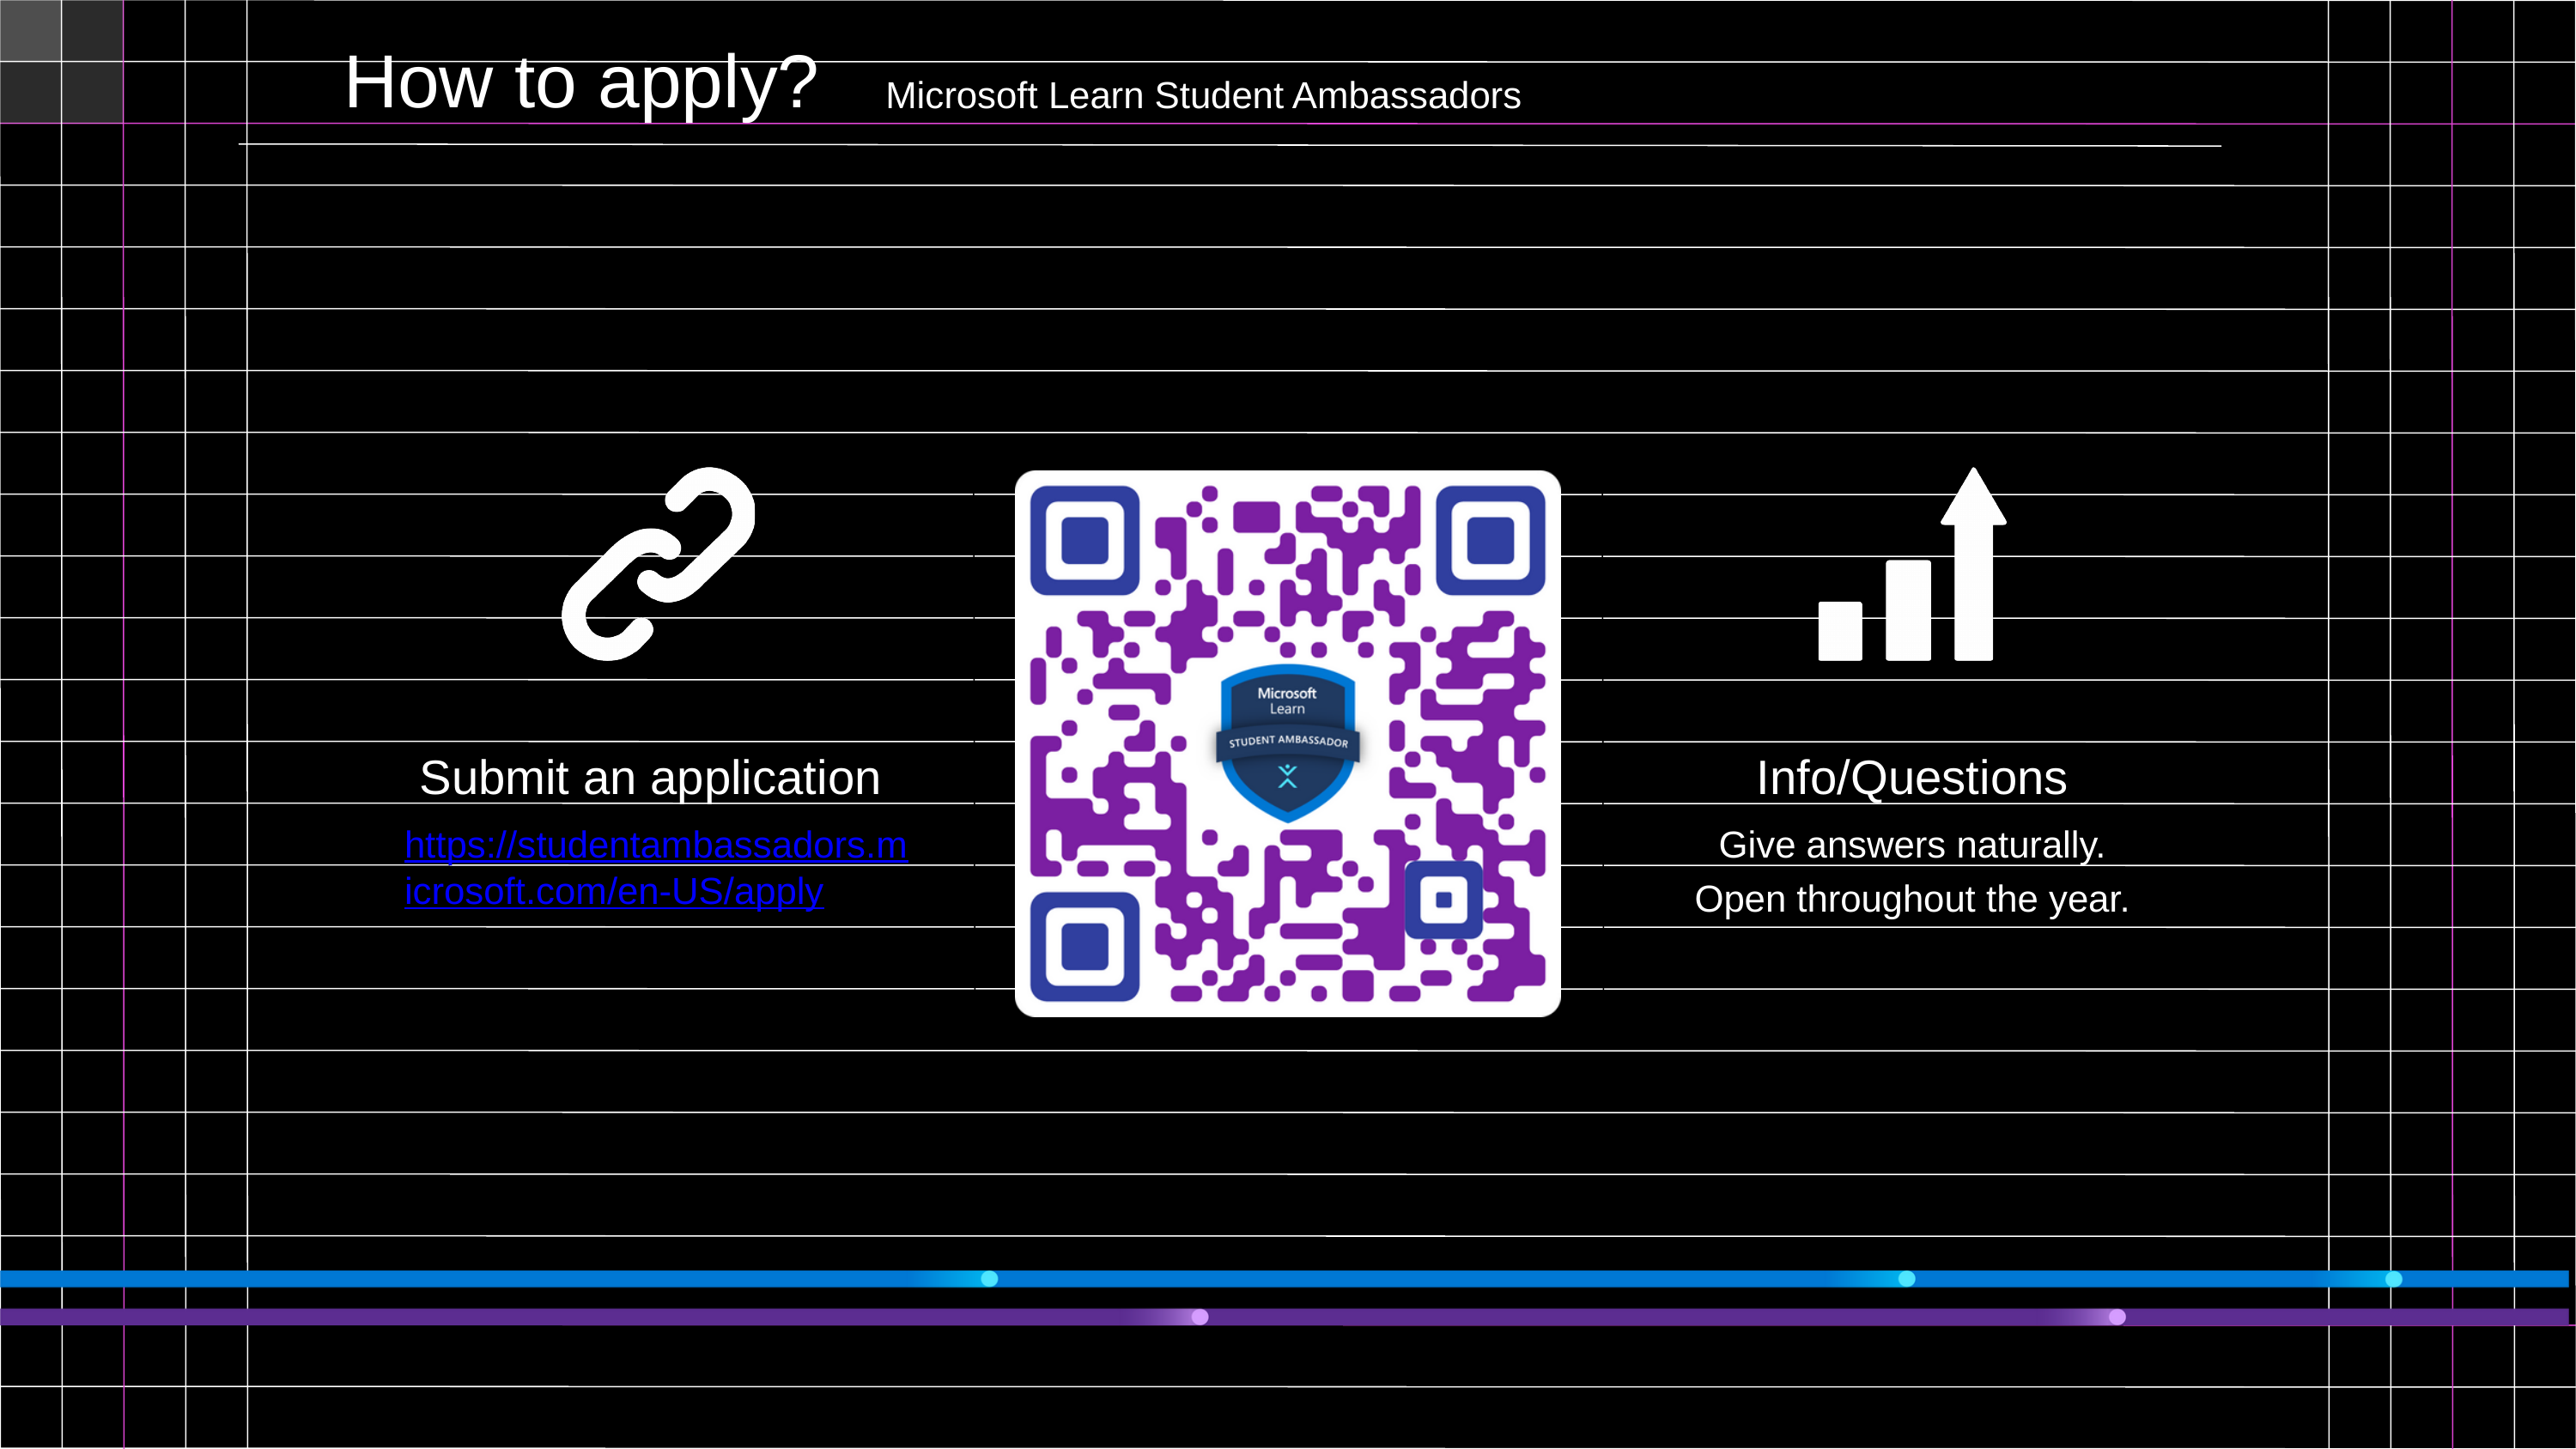

How to apply?

Microsoft Learn Student Ambassadors

Submit an application
Info/Questions

https://studentambassadors.microsoft.com/en-US/apply
Give answers naturally.
Open throughout the year.